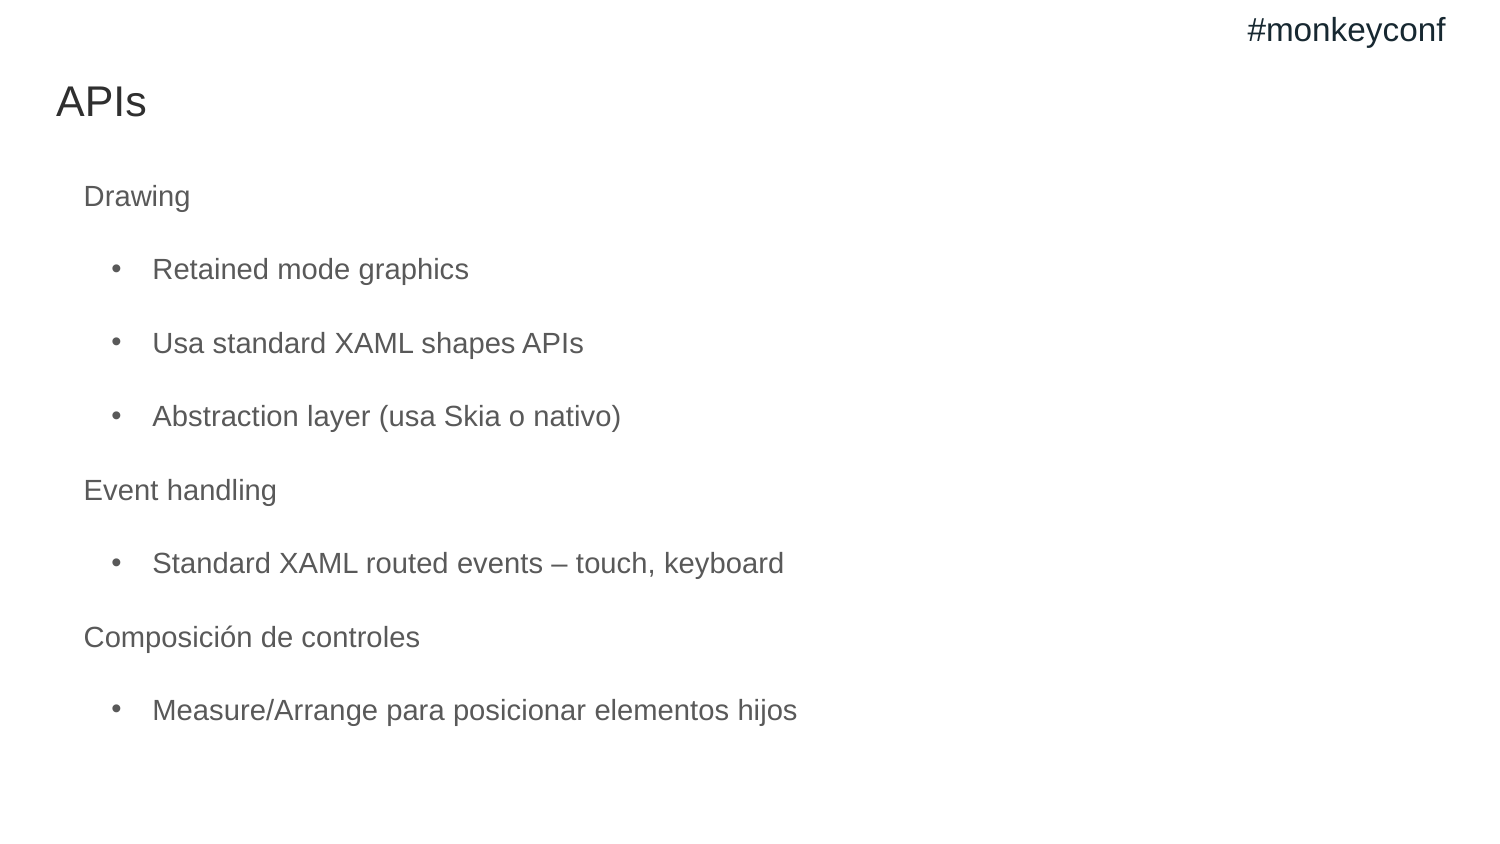

#monkeyconf
# APIs
Drawing
Retained mode graphics
Usa standard XAML shapes APIs
Abstraction layer (usa Skia o nativo)
Event handling
Standard XAML routed events – touch, keyboard
Composición de controles
Measure/Arrange para posicionar elementos hijos